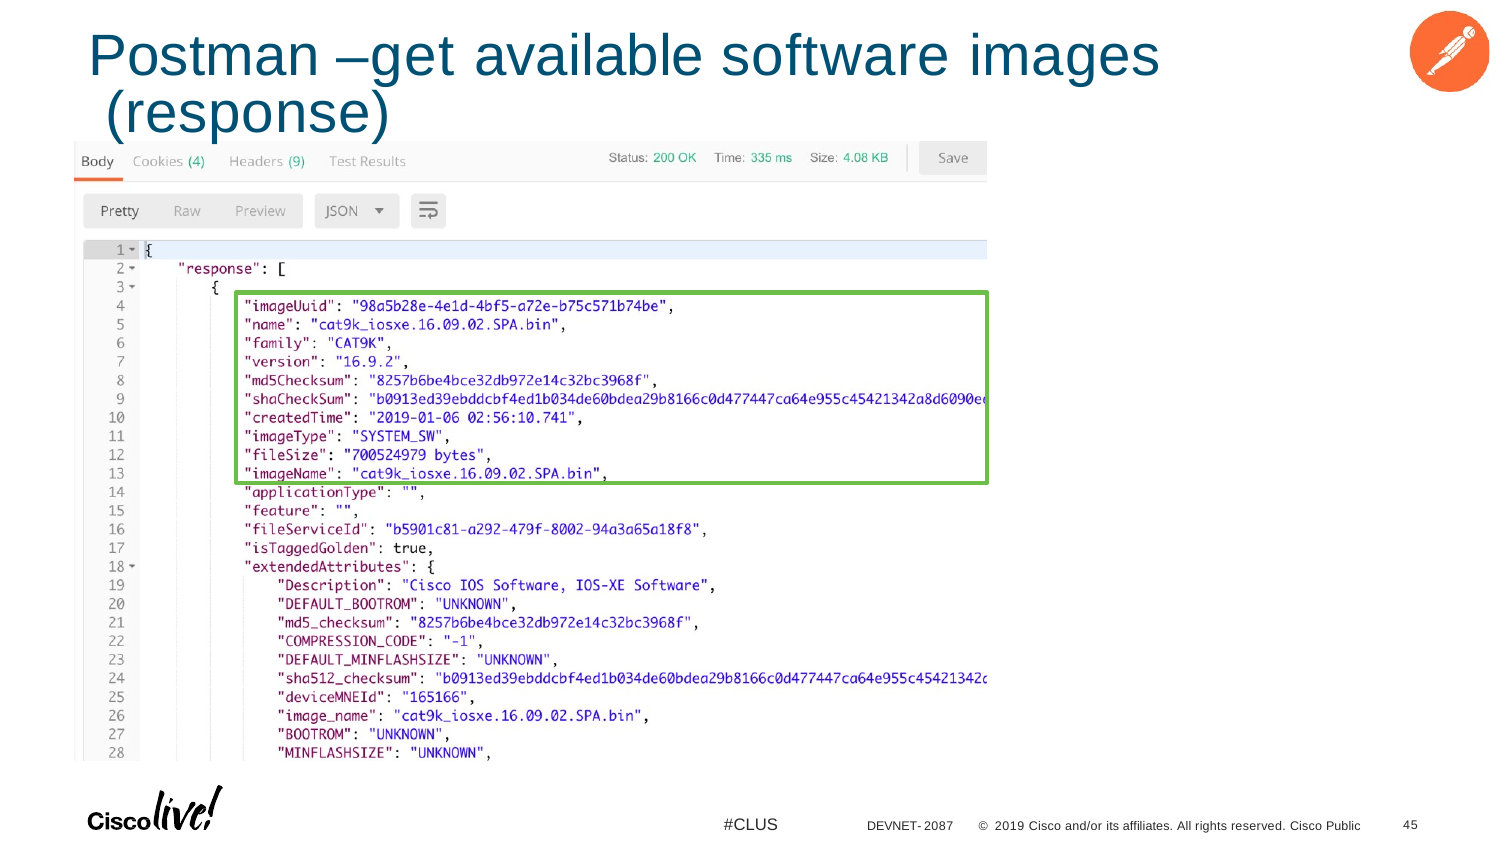

# Postman –get available software images  (response)

#CLUS
45
DEVNET-2087
© 2019 Cisco and/or its affiliates. All rights reserved. Cisco Public